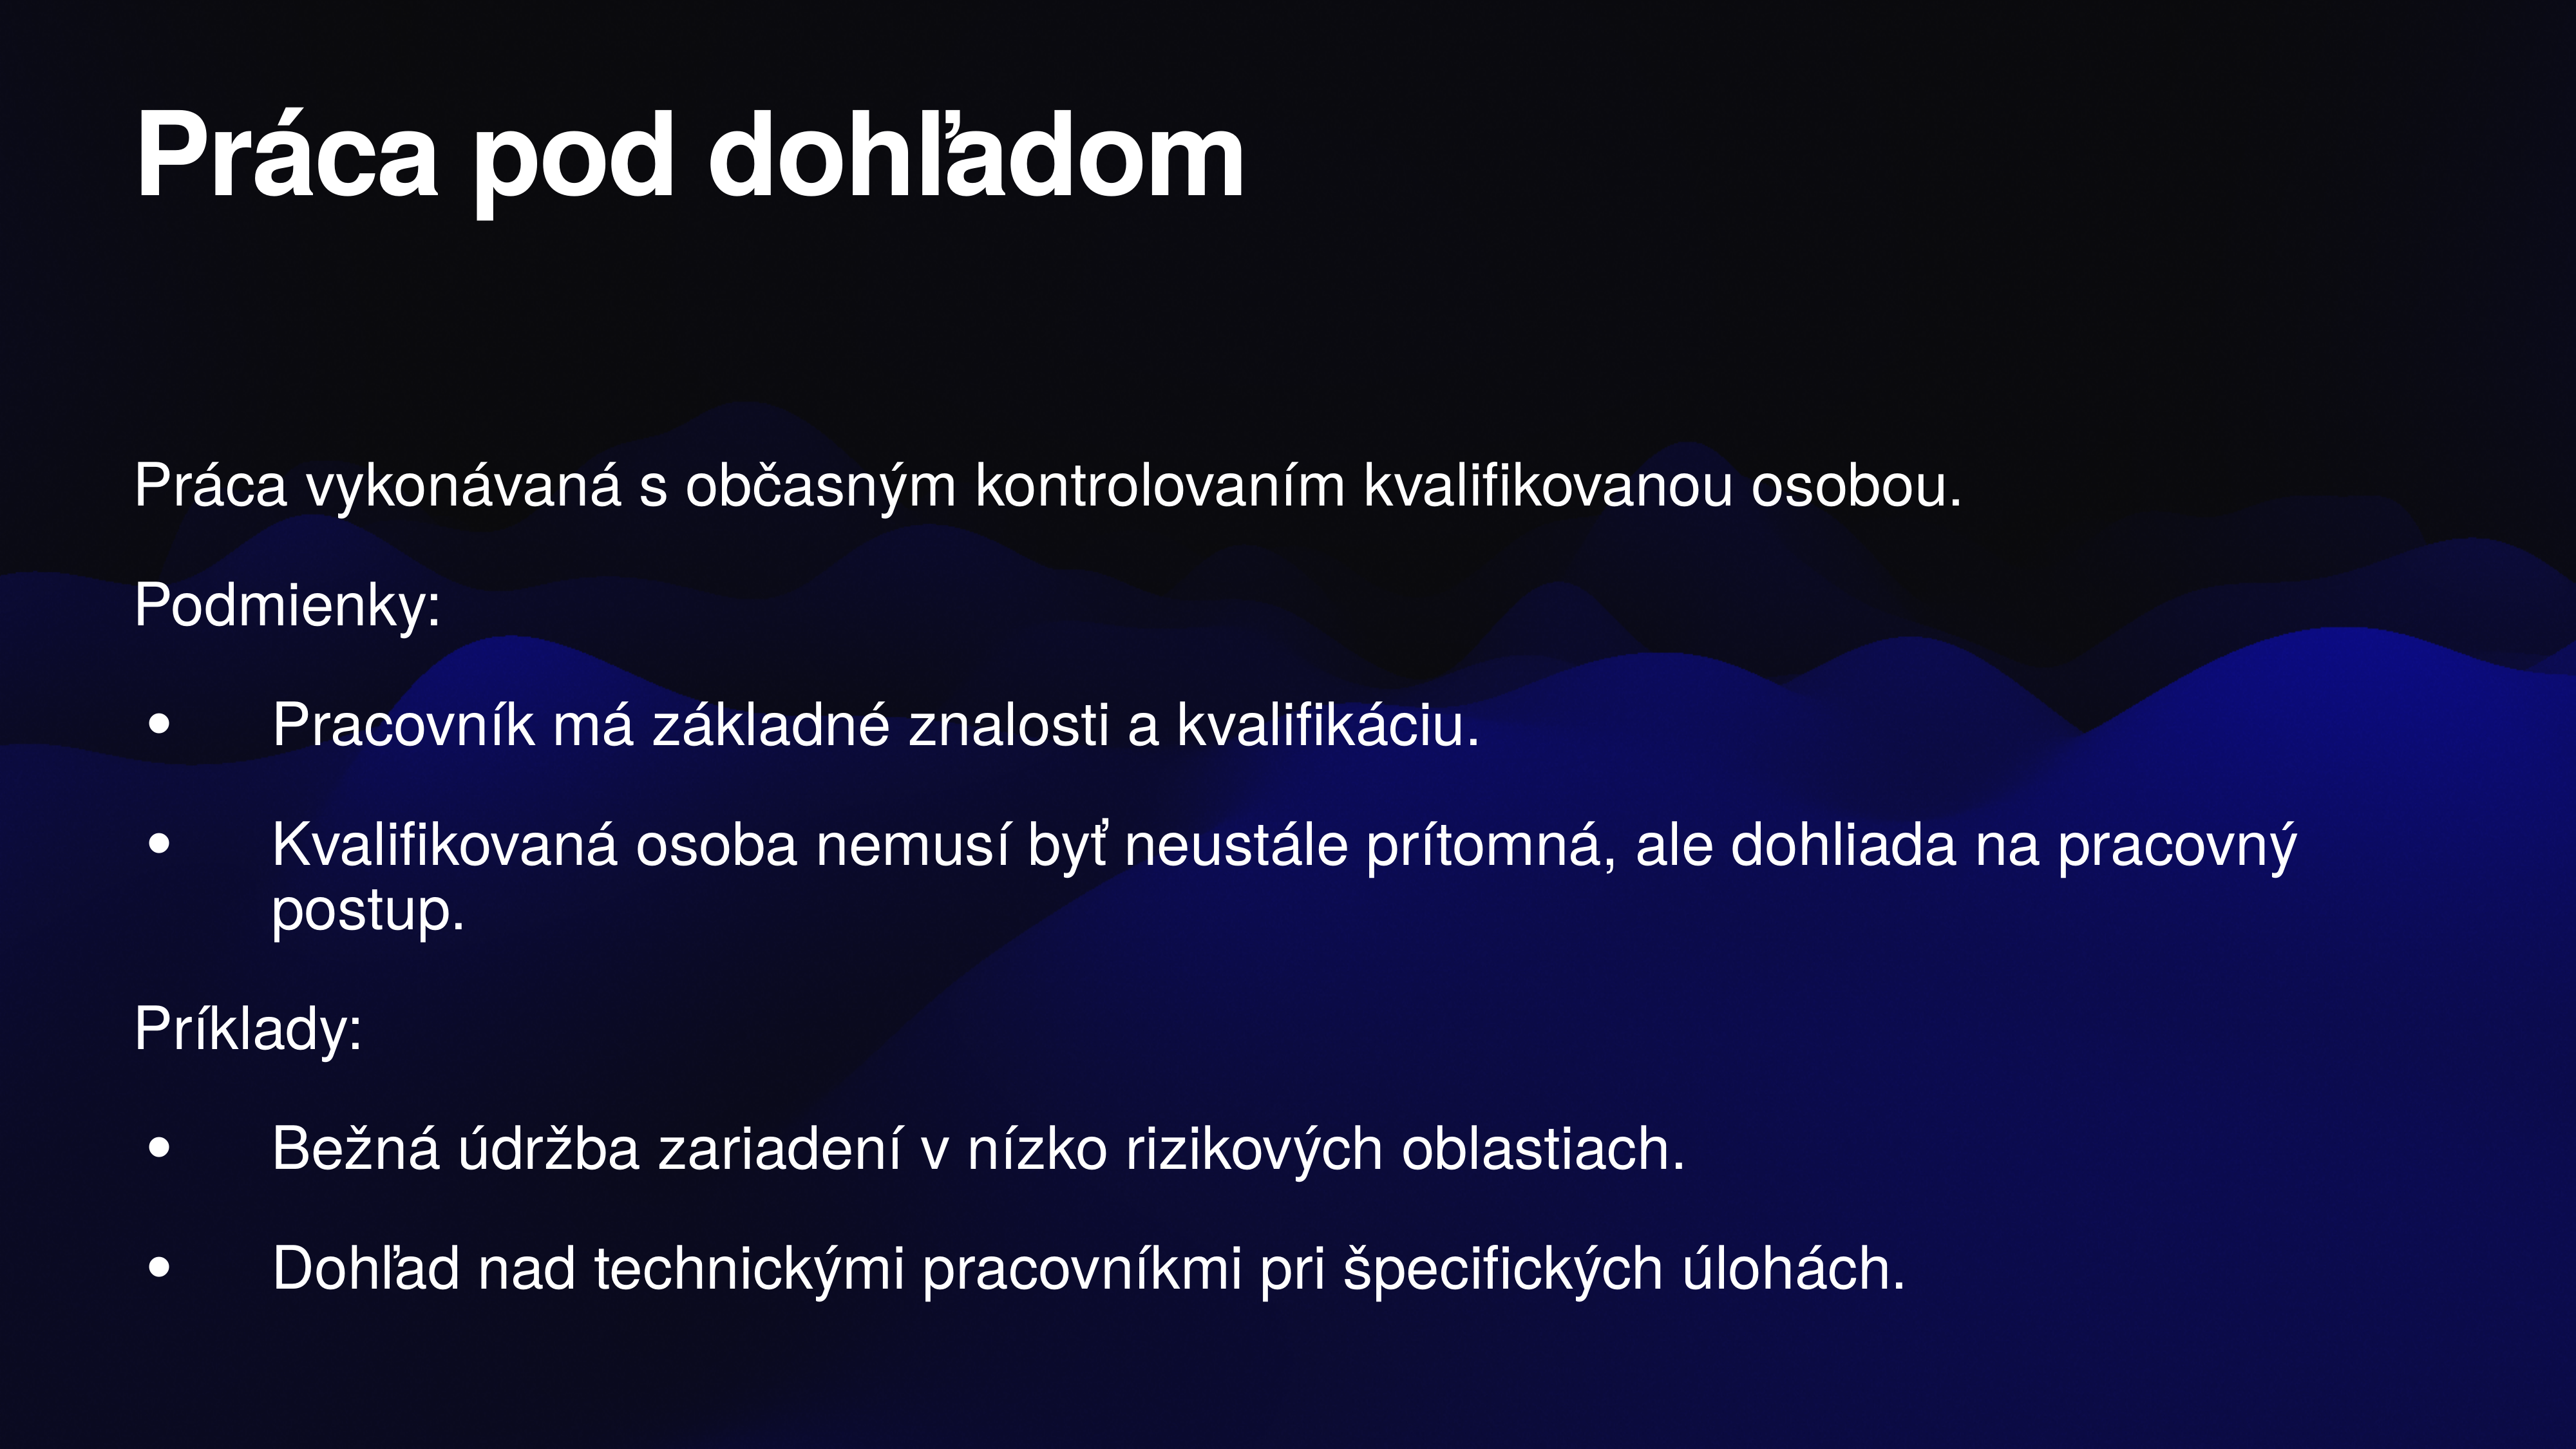

# Práca pod dohľadom
Práca vykonávaná s občasným kontrolovaním kvalifikovanou osobou.
Podmienky:
Pracovník má základné znalosti a kvalifikáciu.
Kvalifikovaná osoba nemusí byť neustále prítomná, ale dohliada na pracovný postup.
Príklady:
Bežná údržba zariadení v nízko rizikových oblastiach.
Dohľad nad technickými pracovníkmi pri špecifických úlohách.